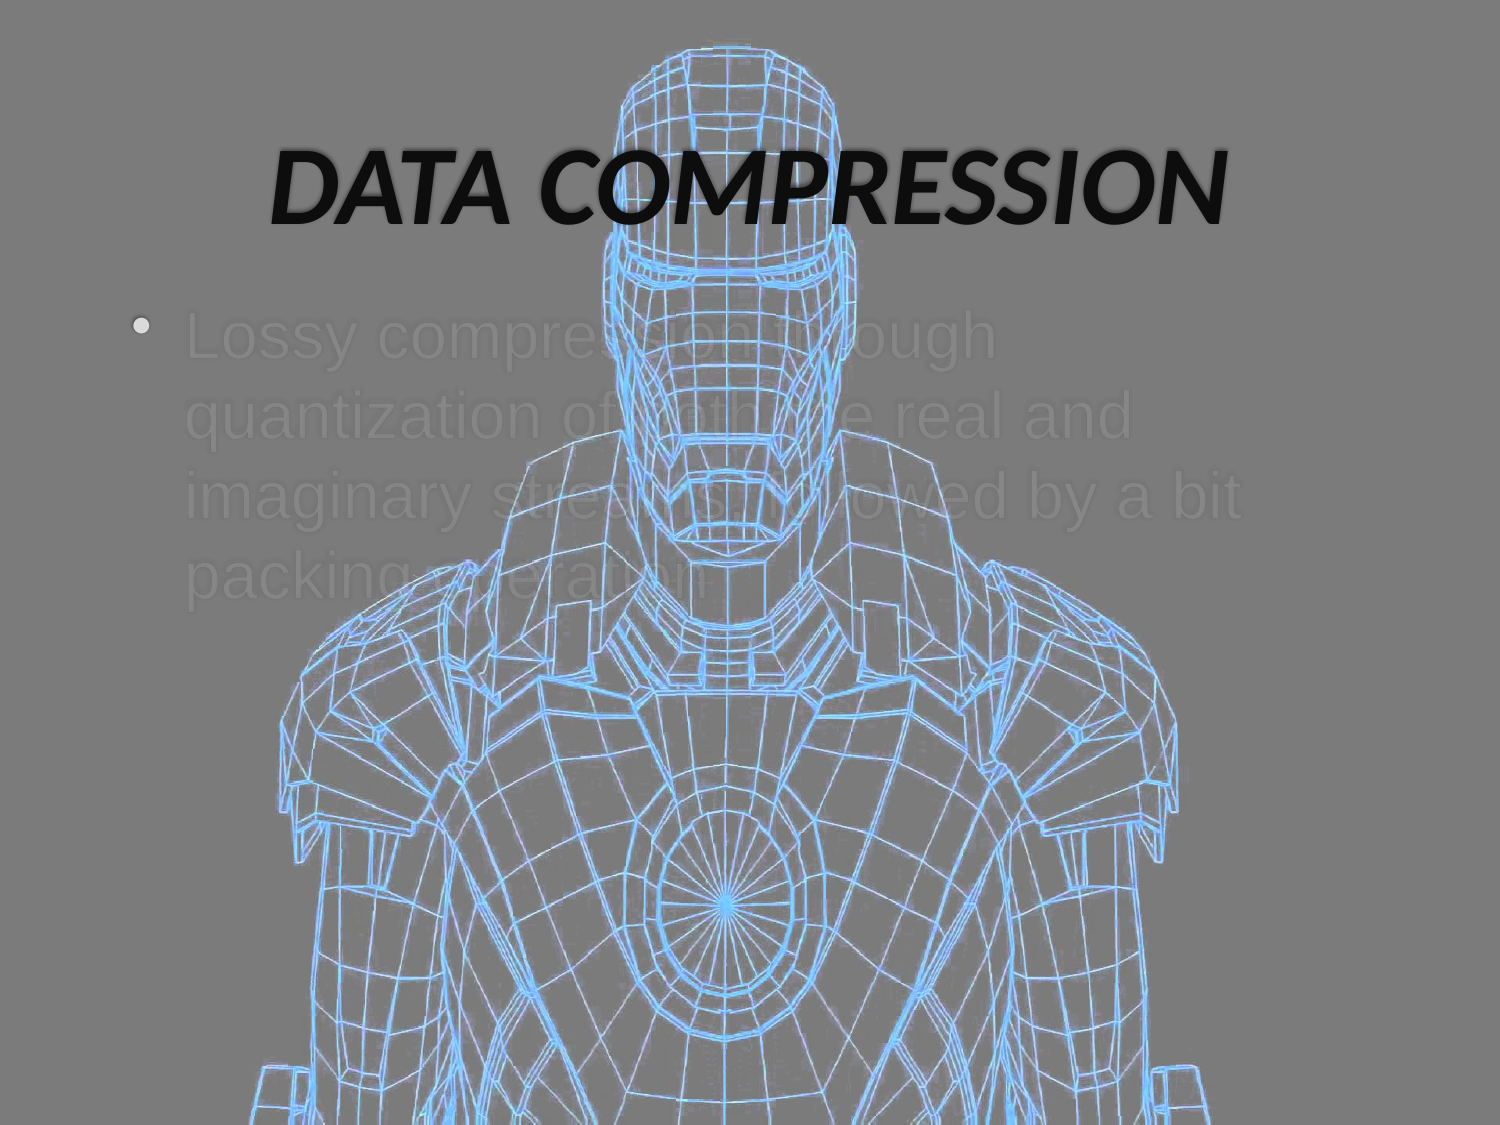

# DATA COMPRESSION
Lossy compression through quantization of both the real and imaginary streams, followed by a bit packing operation